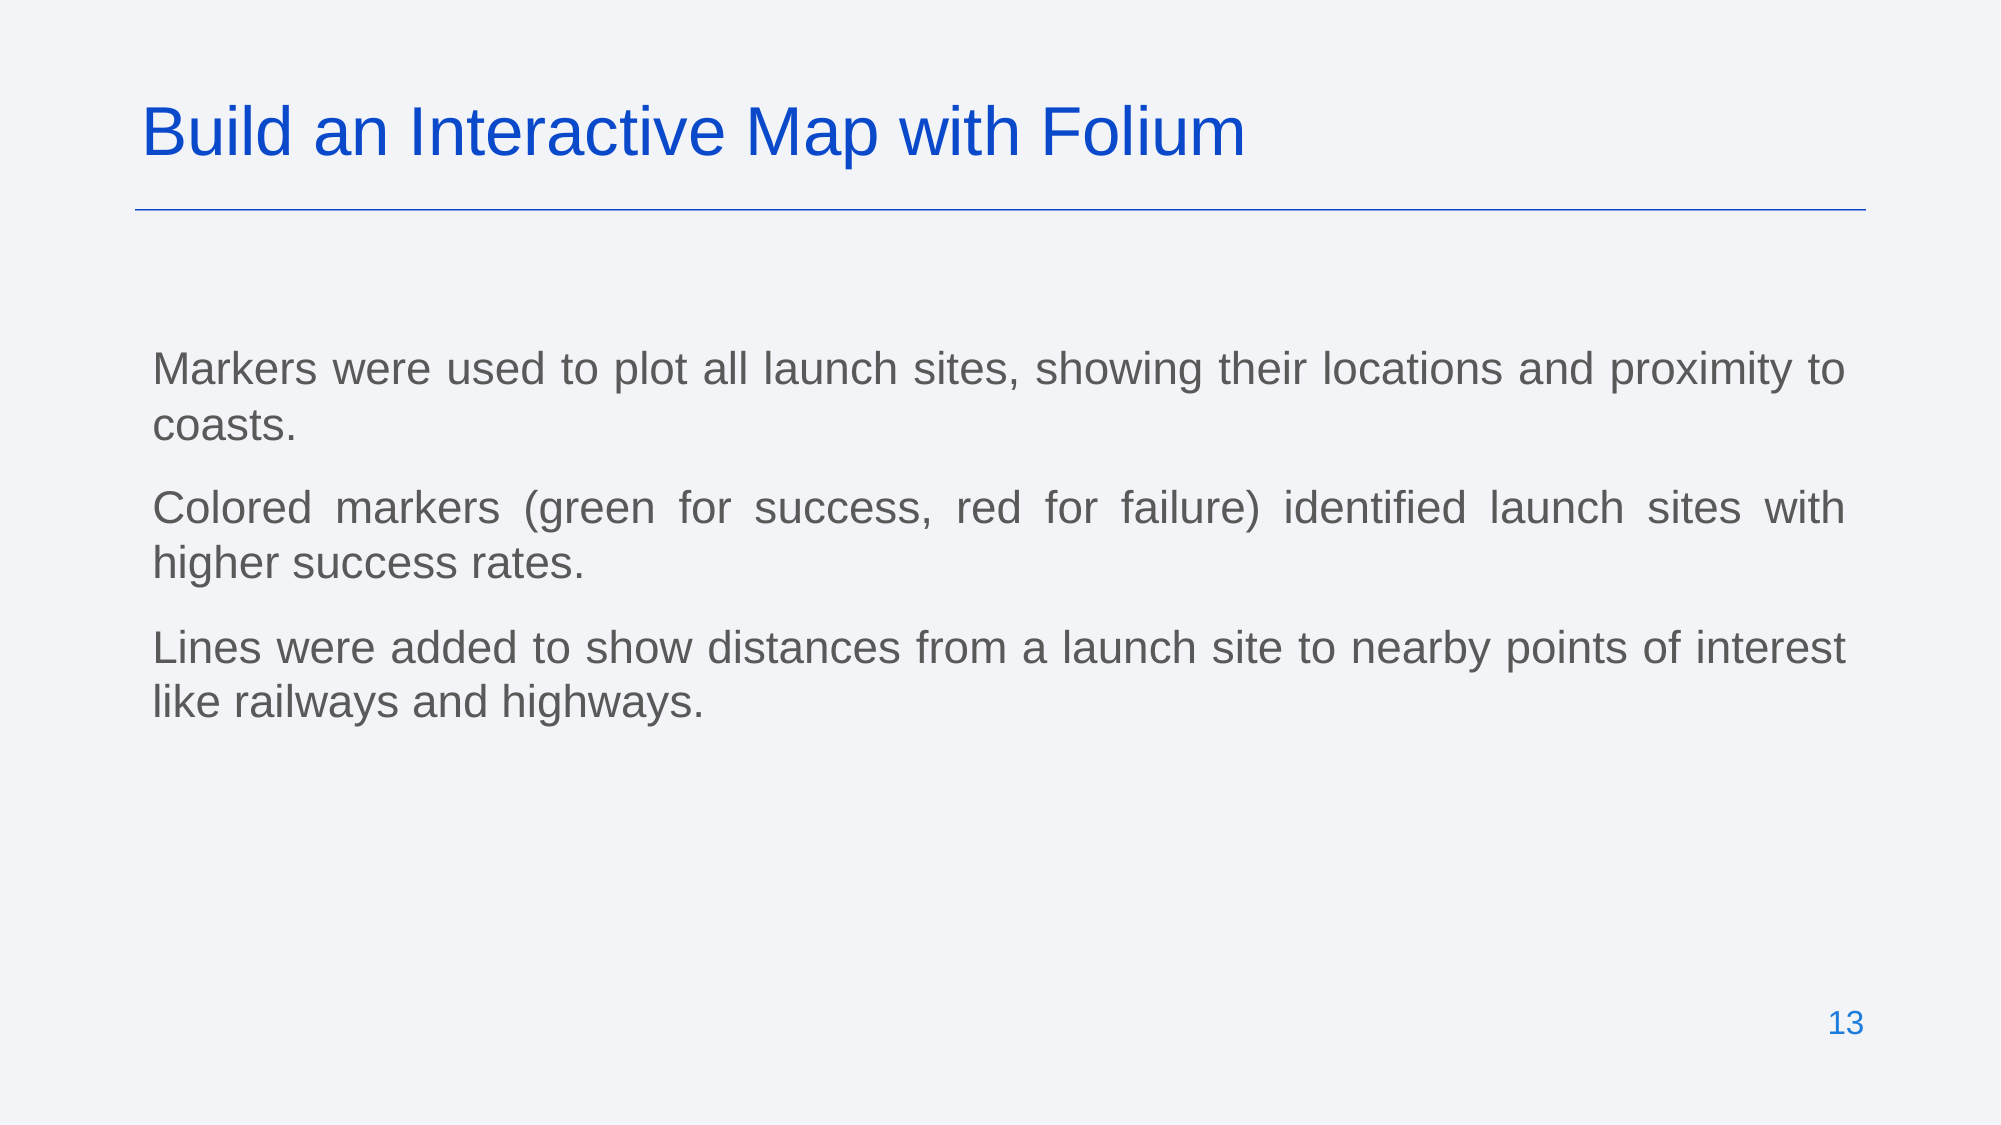

Build an Interactive Map with Folium
Markers were used to plot all launch sites, showing their locations and proximity to coasts.
Colored markers (green for success, red for failure) identified launch sites with higher success rates.
Lines were added to show distances from a launch site to nearby points of interest like railways and highways.

13